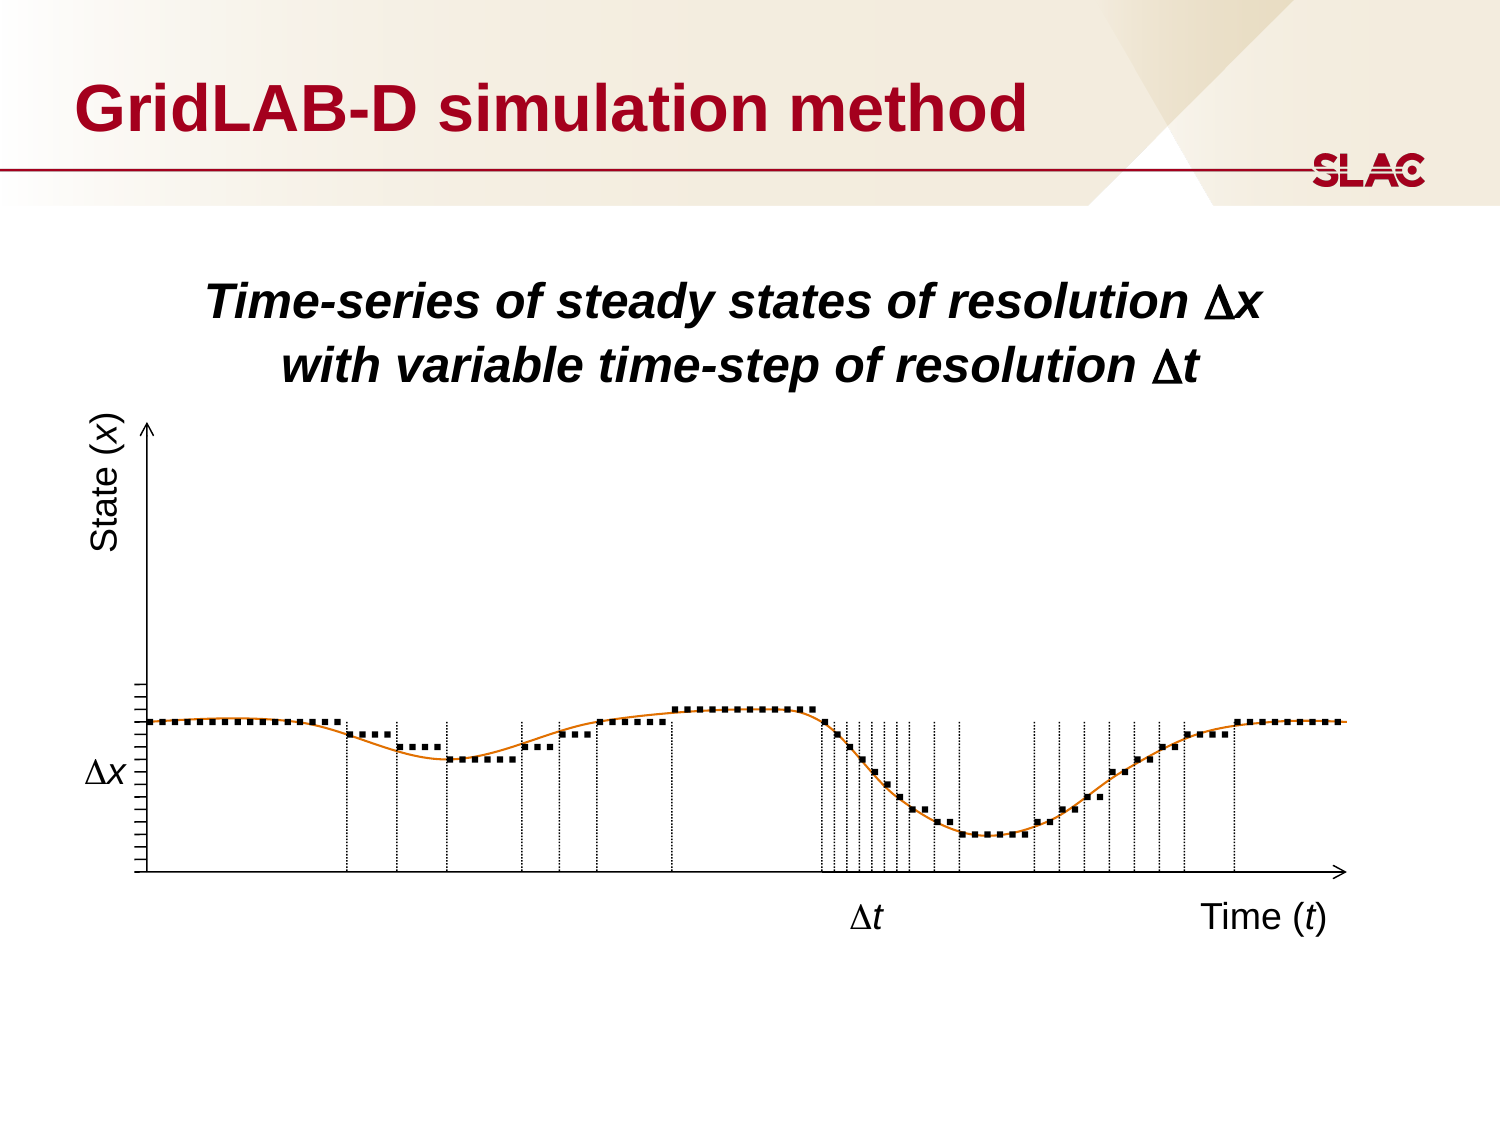

# GridLAB-D simulation method

Time-series of steady states of resolution Δx
with variable time-step of resolution Δt

State (x)

Δx

Δt
Time (t)